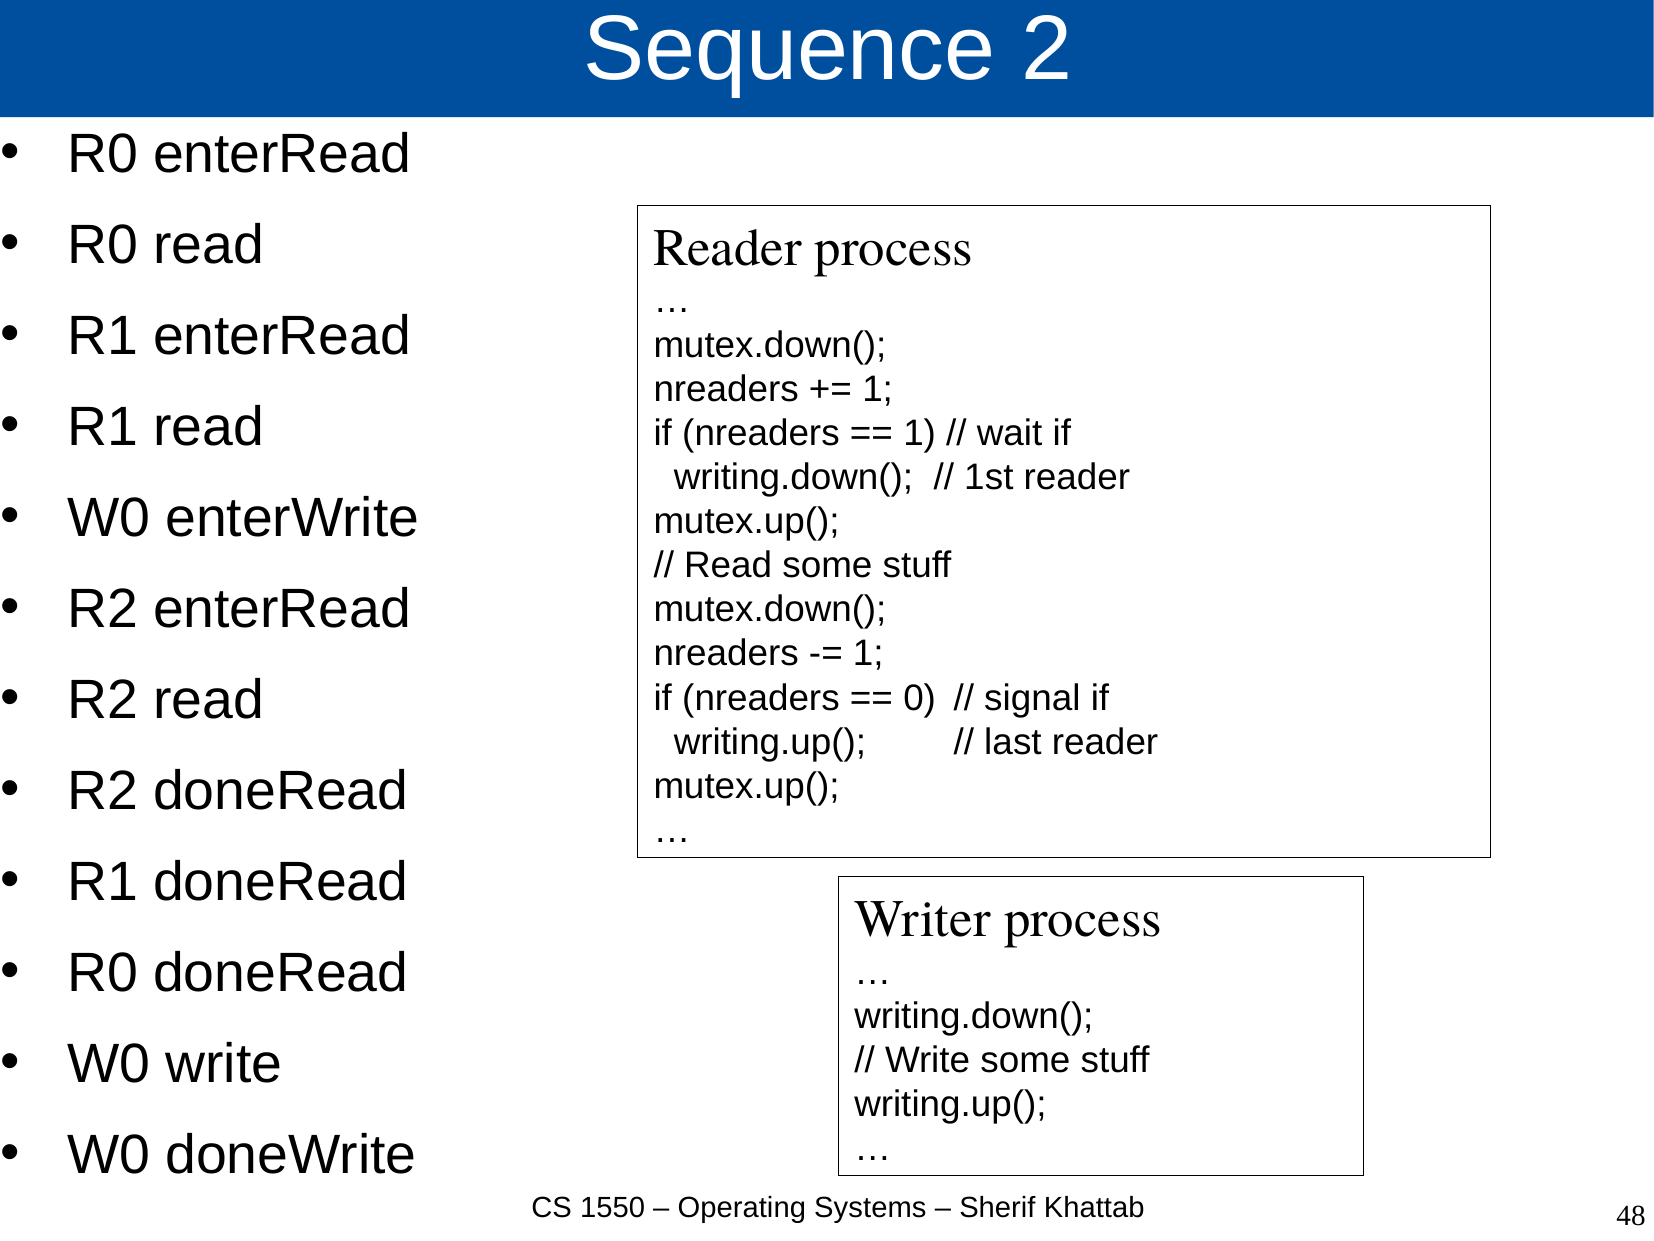

# Sequence 2
R0 enterRead
R0 read
R1 enterRead
R1 read
W0 enterWrite
R2 enterRead
R2 read
R2 doneRead
R1 doneRead
R0 doneRead
W0 write
W0 doneWrite
Reader process
…
mutex.down();
nreaders += 1;
if (nreaders == 1) // wait if
  writing.down();  // 1st reader
mutex.up();
// Read some stuff
mutex.down();
nreaders -= 1;
if (nreaders == 0)	// signal if
  writing.up();	// last reader
mutex.up();
…
Writer process
…
writing.down();
// Write some stuff
writing.up();
…
CS 1550 – Operating Systems – Sherif Khattab
48